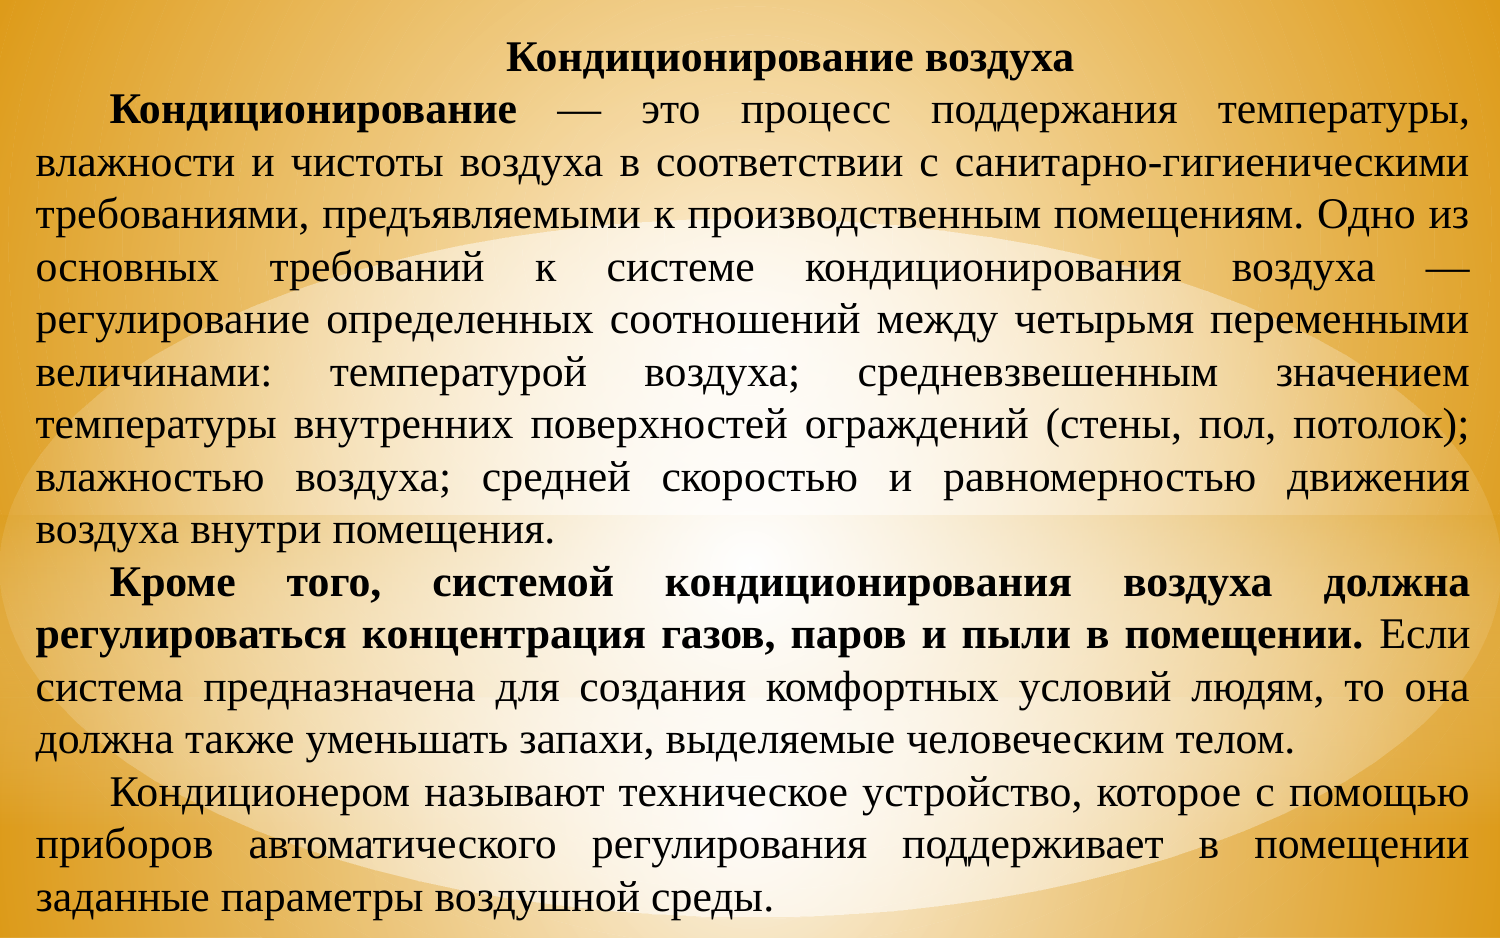

Кондиционирование воздуха
Кондиционирование — это процесс поддержания температуры, влажности и чистоты воздуха в соответствии с санитарно-гигиеническими требованиями, предъявляемыми к производственным помещениям. Одно из основных требований к системе кондиционирования воздуха — регулирование определенных соотношений между четырьмя переменными величинами: температурой воздуха; средневзвешенным значением температуры внутренних поверхностей ограждений (стены, пол, потолок); влажностью воздуха; средней скоростью и равномерностью движения воздуха внутри помещения.
Кроме того, системой кондиционирования воздуха должна регулироваться концентрация газов, паров и пыли в помещении. Если система предназначена для создания комфортных условий людям, то она должна также уменьшать запахи, выделяемые человеческим телом.
Кондиционером называют техническое устройство, которое с помощью приборов автоматического регулирования поддерживает в помещении заданные параметры воздушной среды.